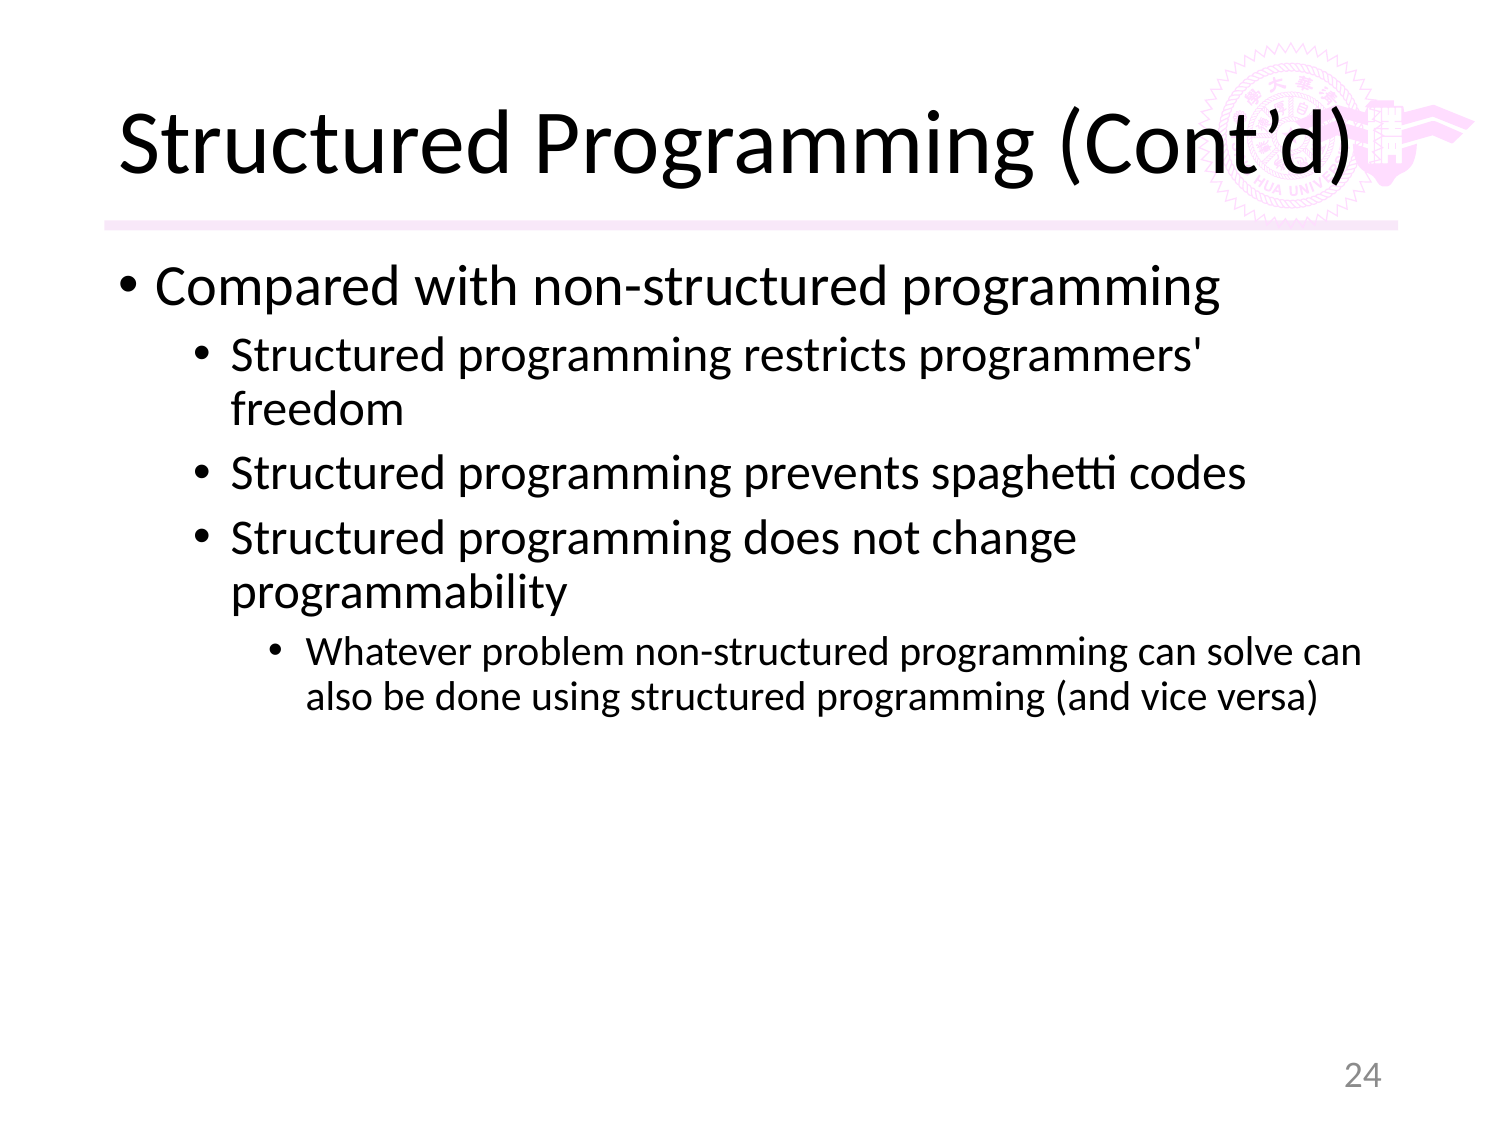

# Structured Programming (Cont’d)
Compared with non-structured programming
Structured programming restricts programmers' freedom
Structured programming prevents spaghetti codes
Structured programming does not change programmability
Whatever problem non-structured programming can solve can also be done using structured programming (and vice versa)

24